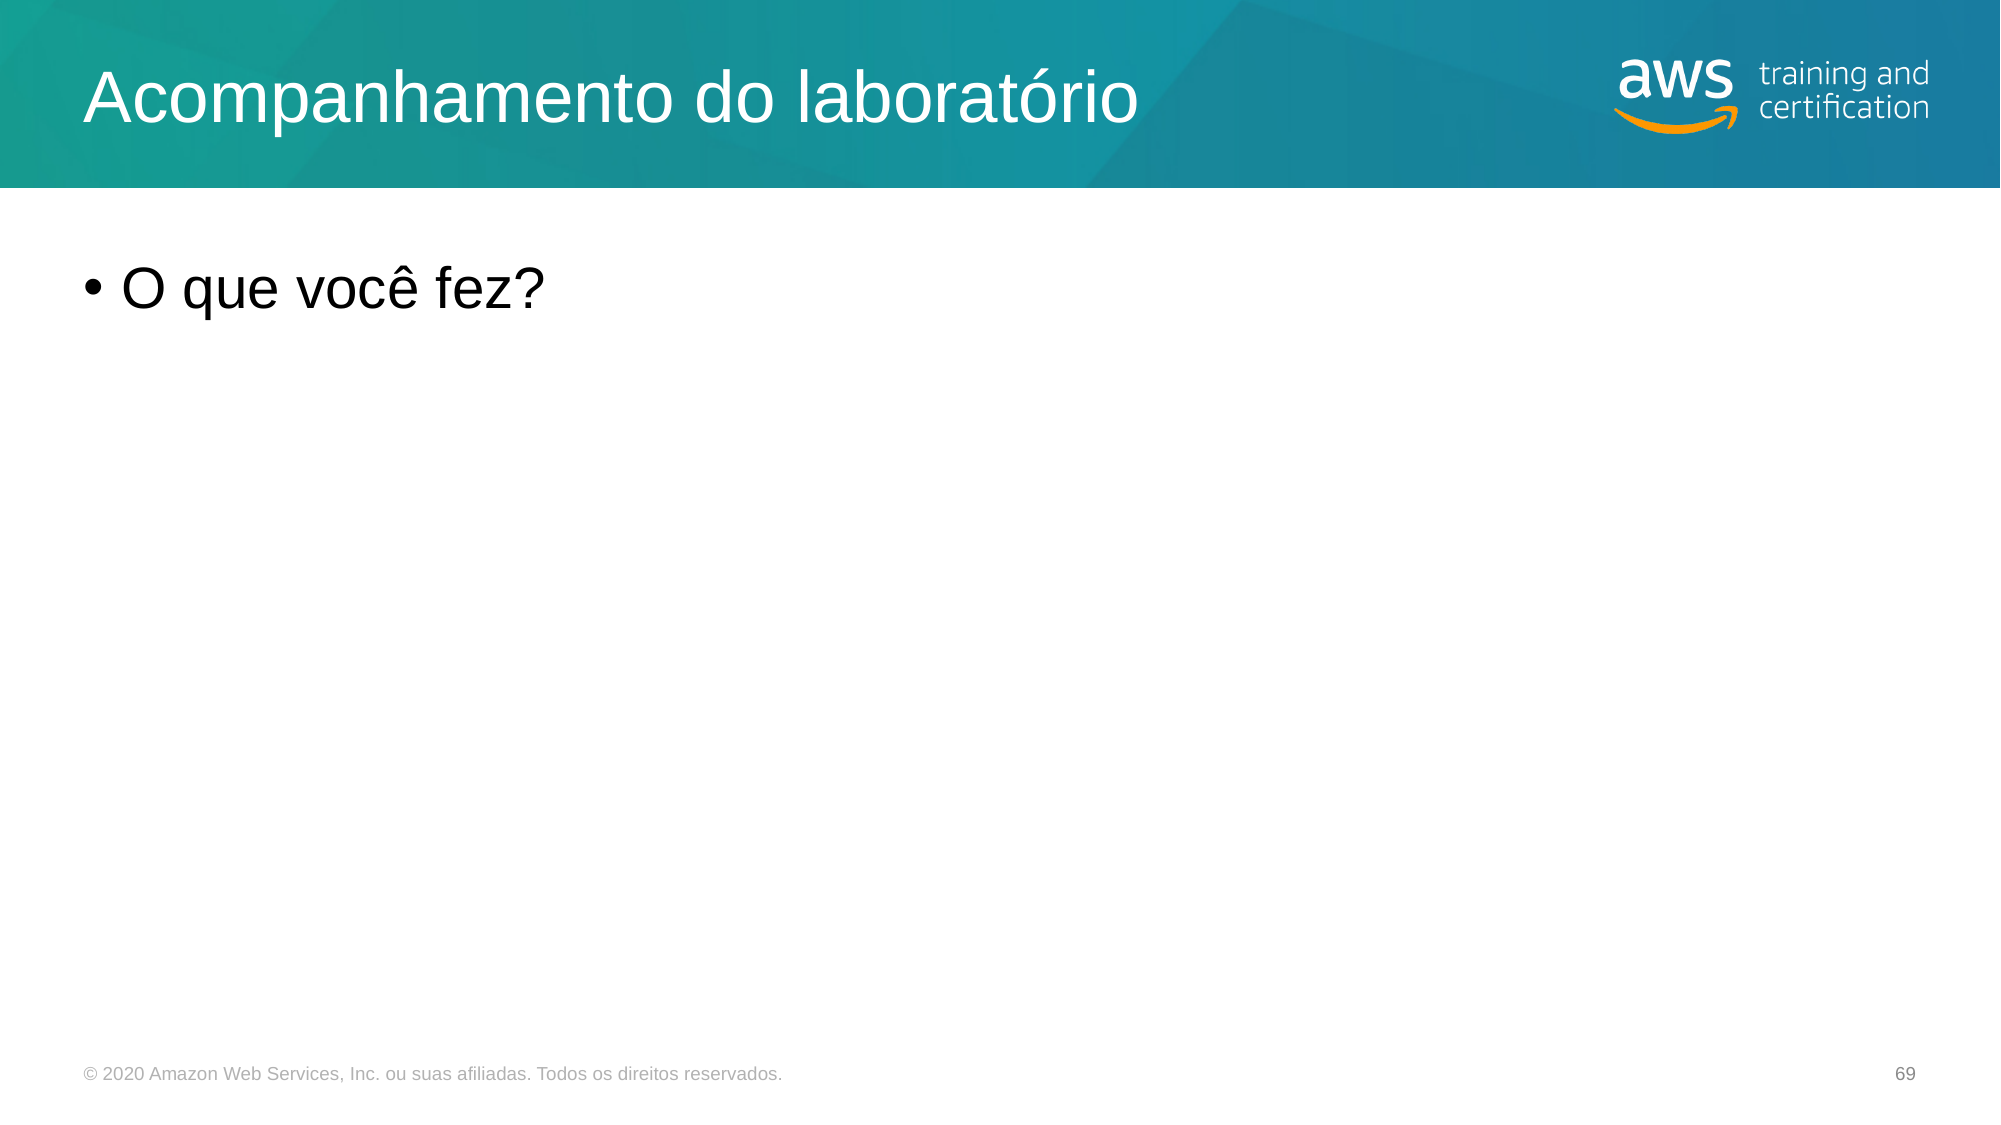

# Acompanhamento do laboratório
O que você fez?
© 2020 Amazon Web Services, Inc. ou suas afiliadas. Todos os direitos reservados.
69